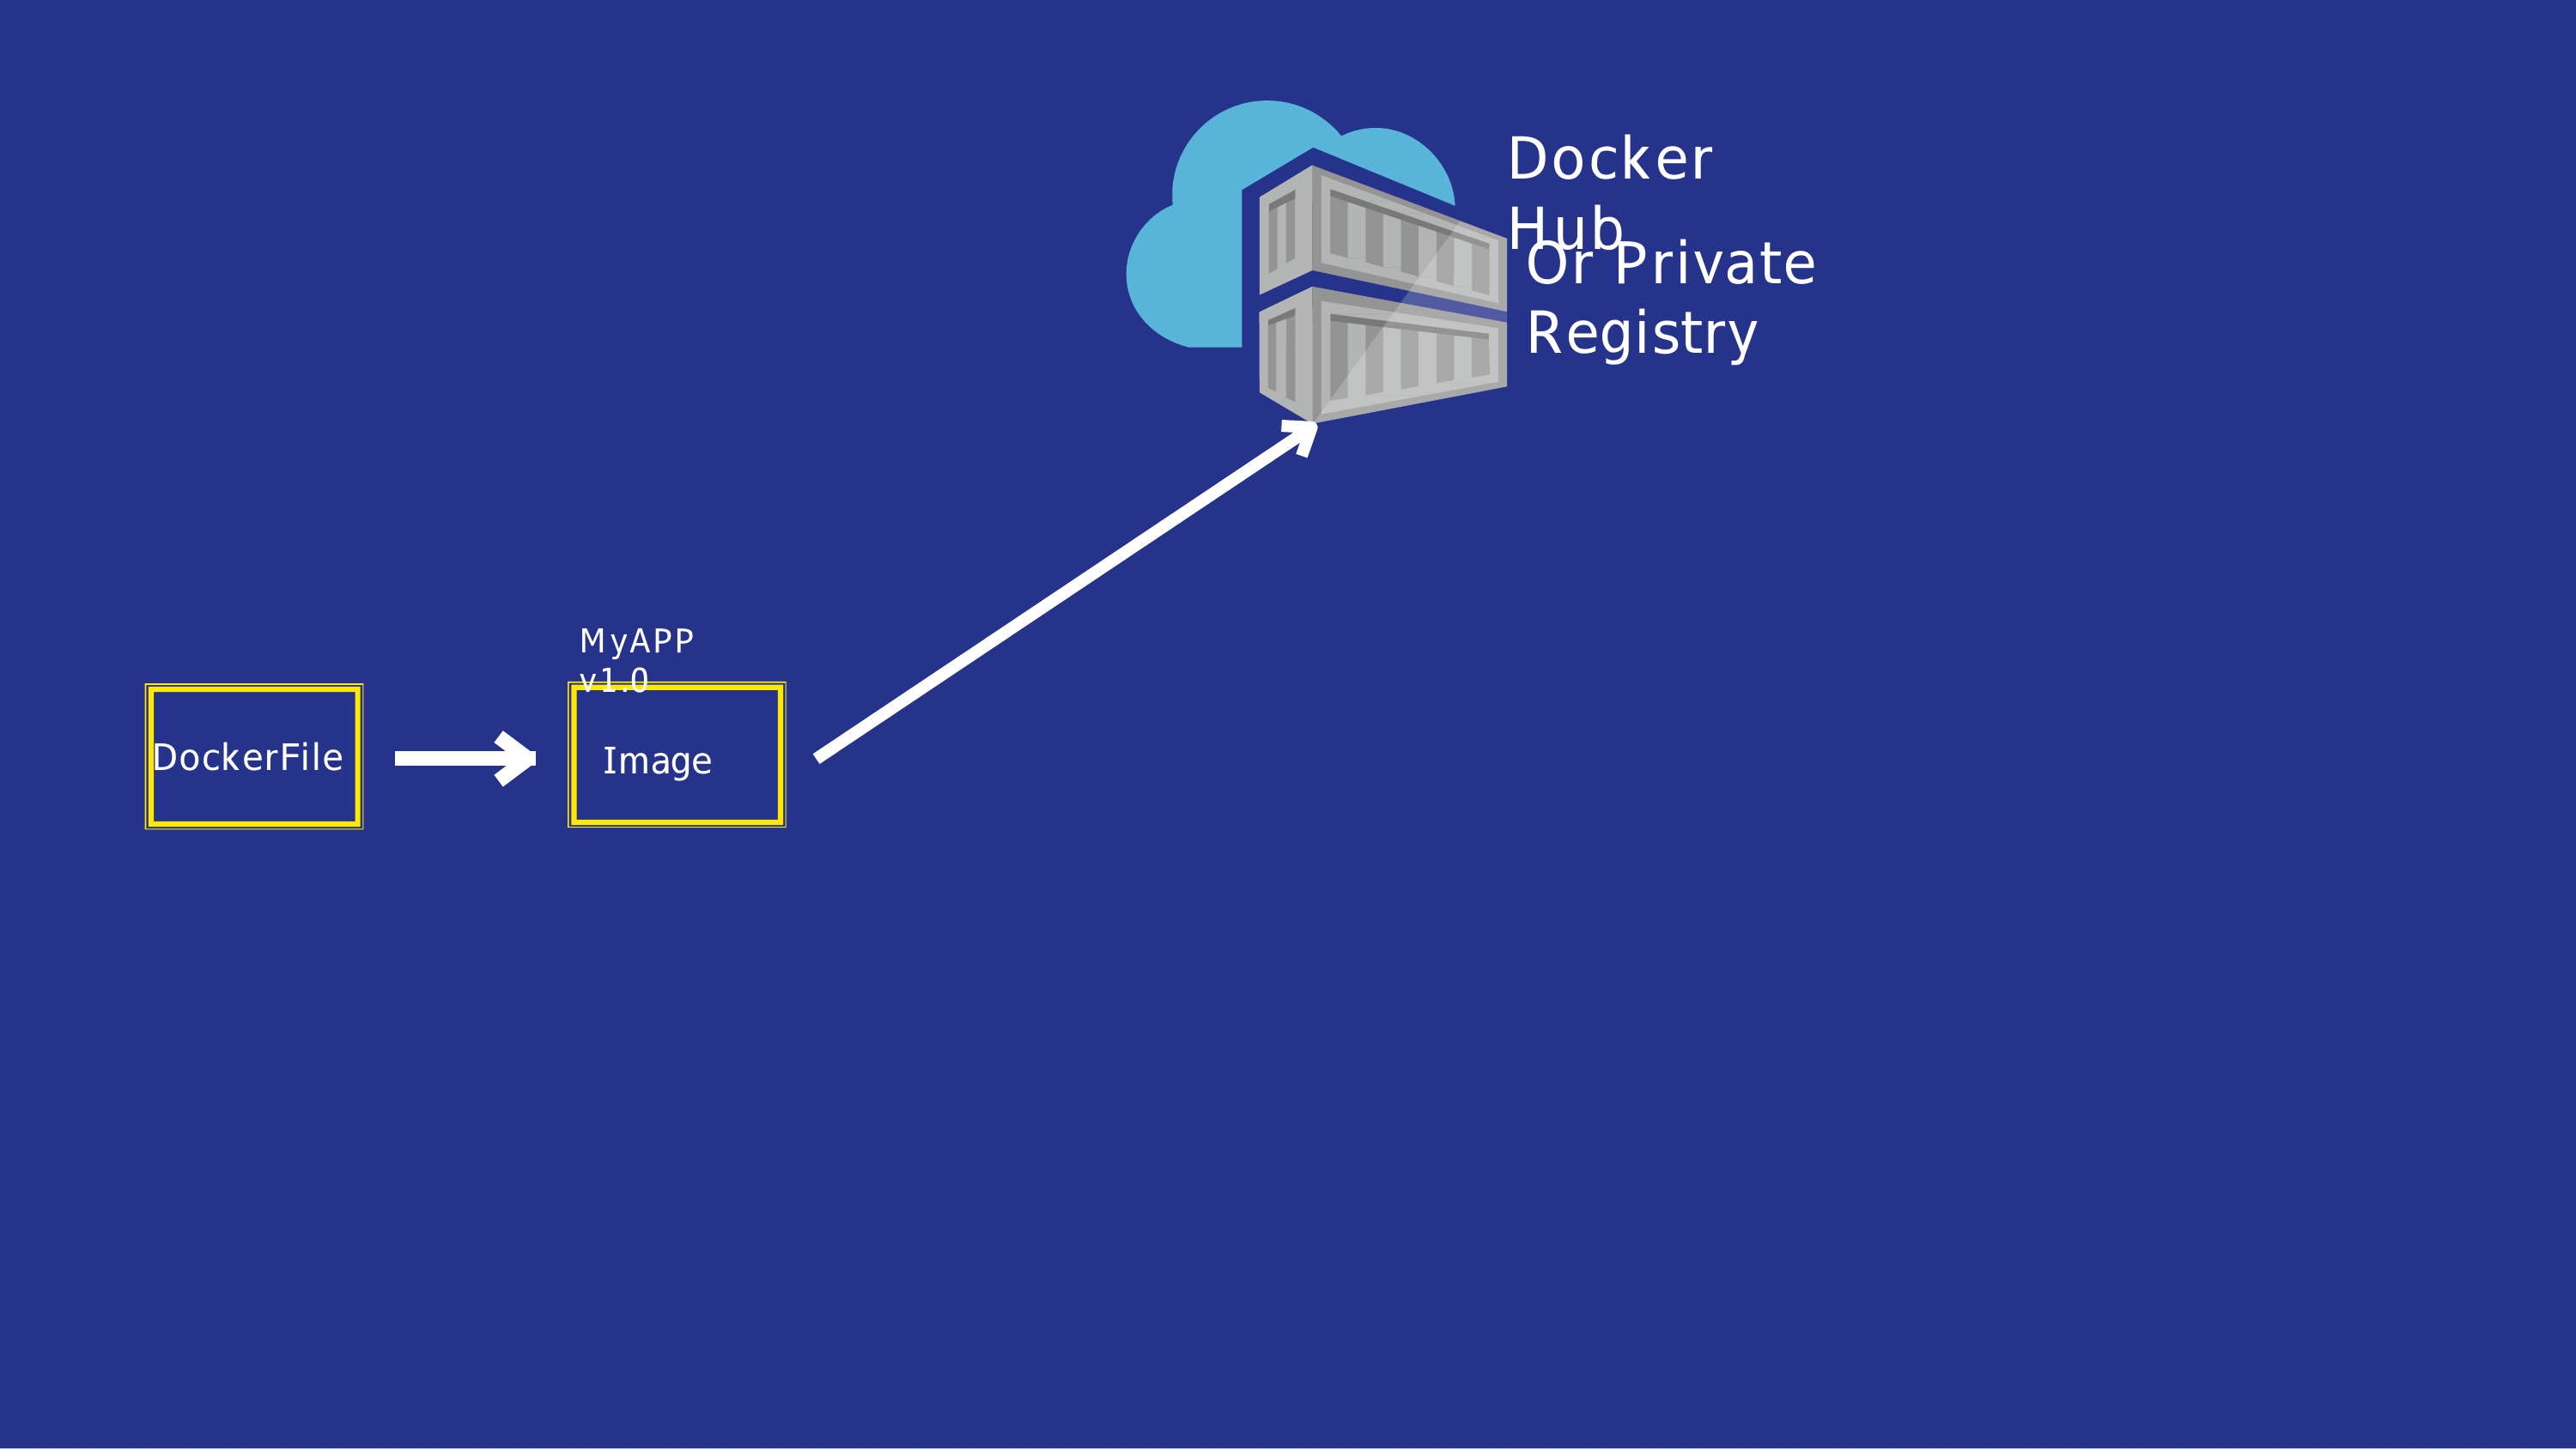

# Docker Hub
Or Private Registry

MyAPP v1.0

DockerFile
Image